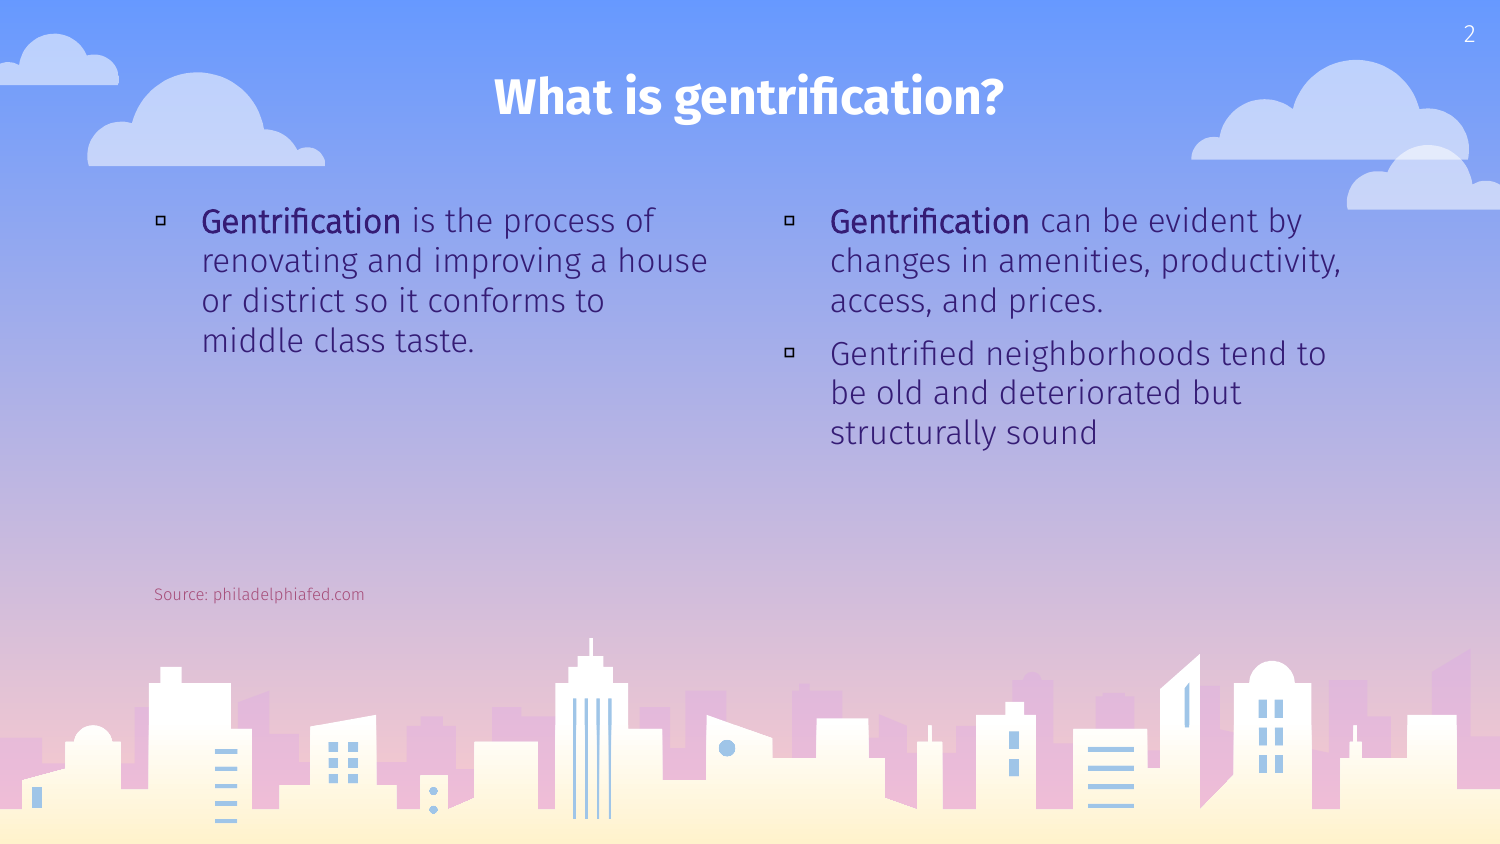

2
What is gentrification?
Gentrification is the process of renovating and improving a house or district so it conforms to middle class taste.
Gentrification can be evident by changes in amenities, productivity, access, and prices.
Gentrified neighborhoods tend to be old and deteriorated but structurally sound

Source: philadelphiafed.com